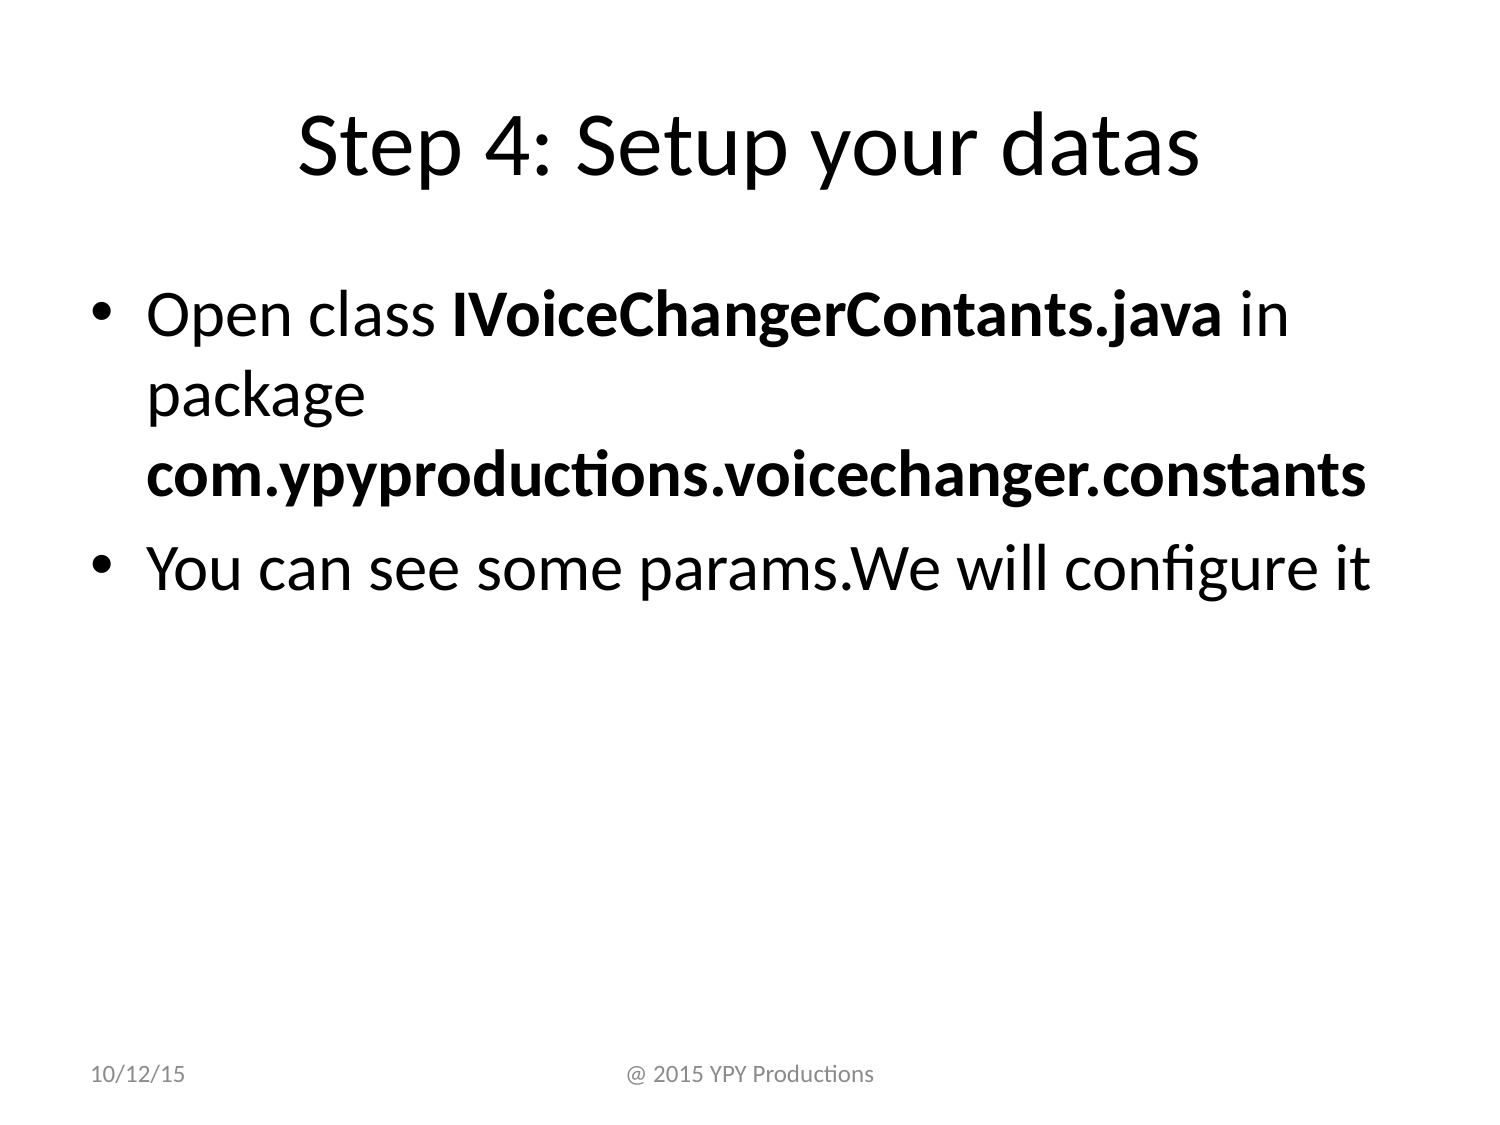

# Step 4: Setup your datas
Open class IVoiceChangerContants.java in package com.ypyproductions.voicechanger.constants
You can see some params.We will configure it
10/12/15
@ 2015 YPY Productions